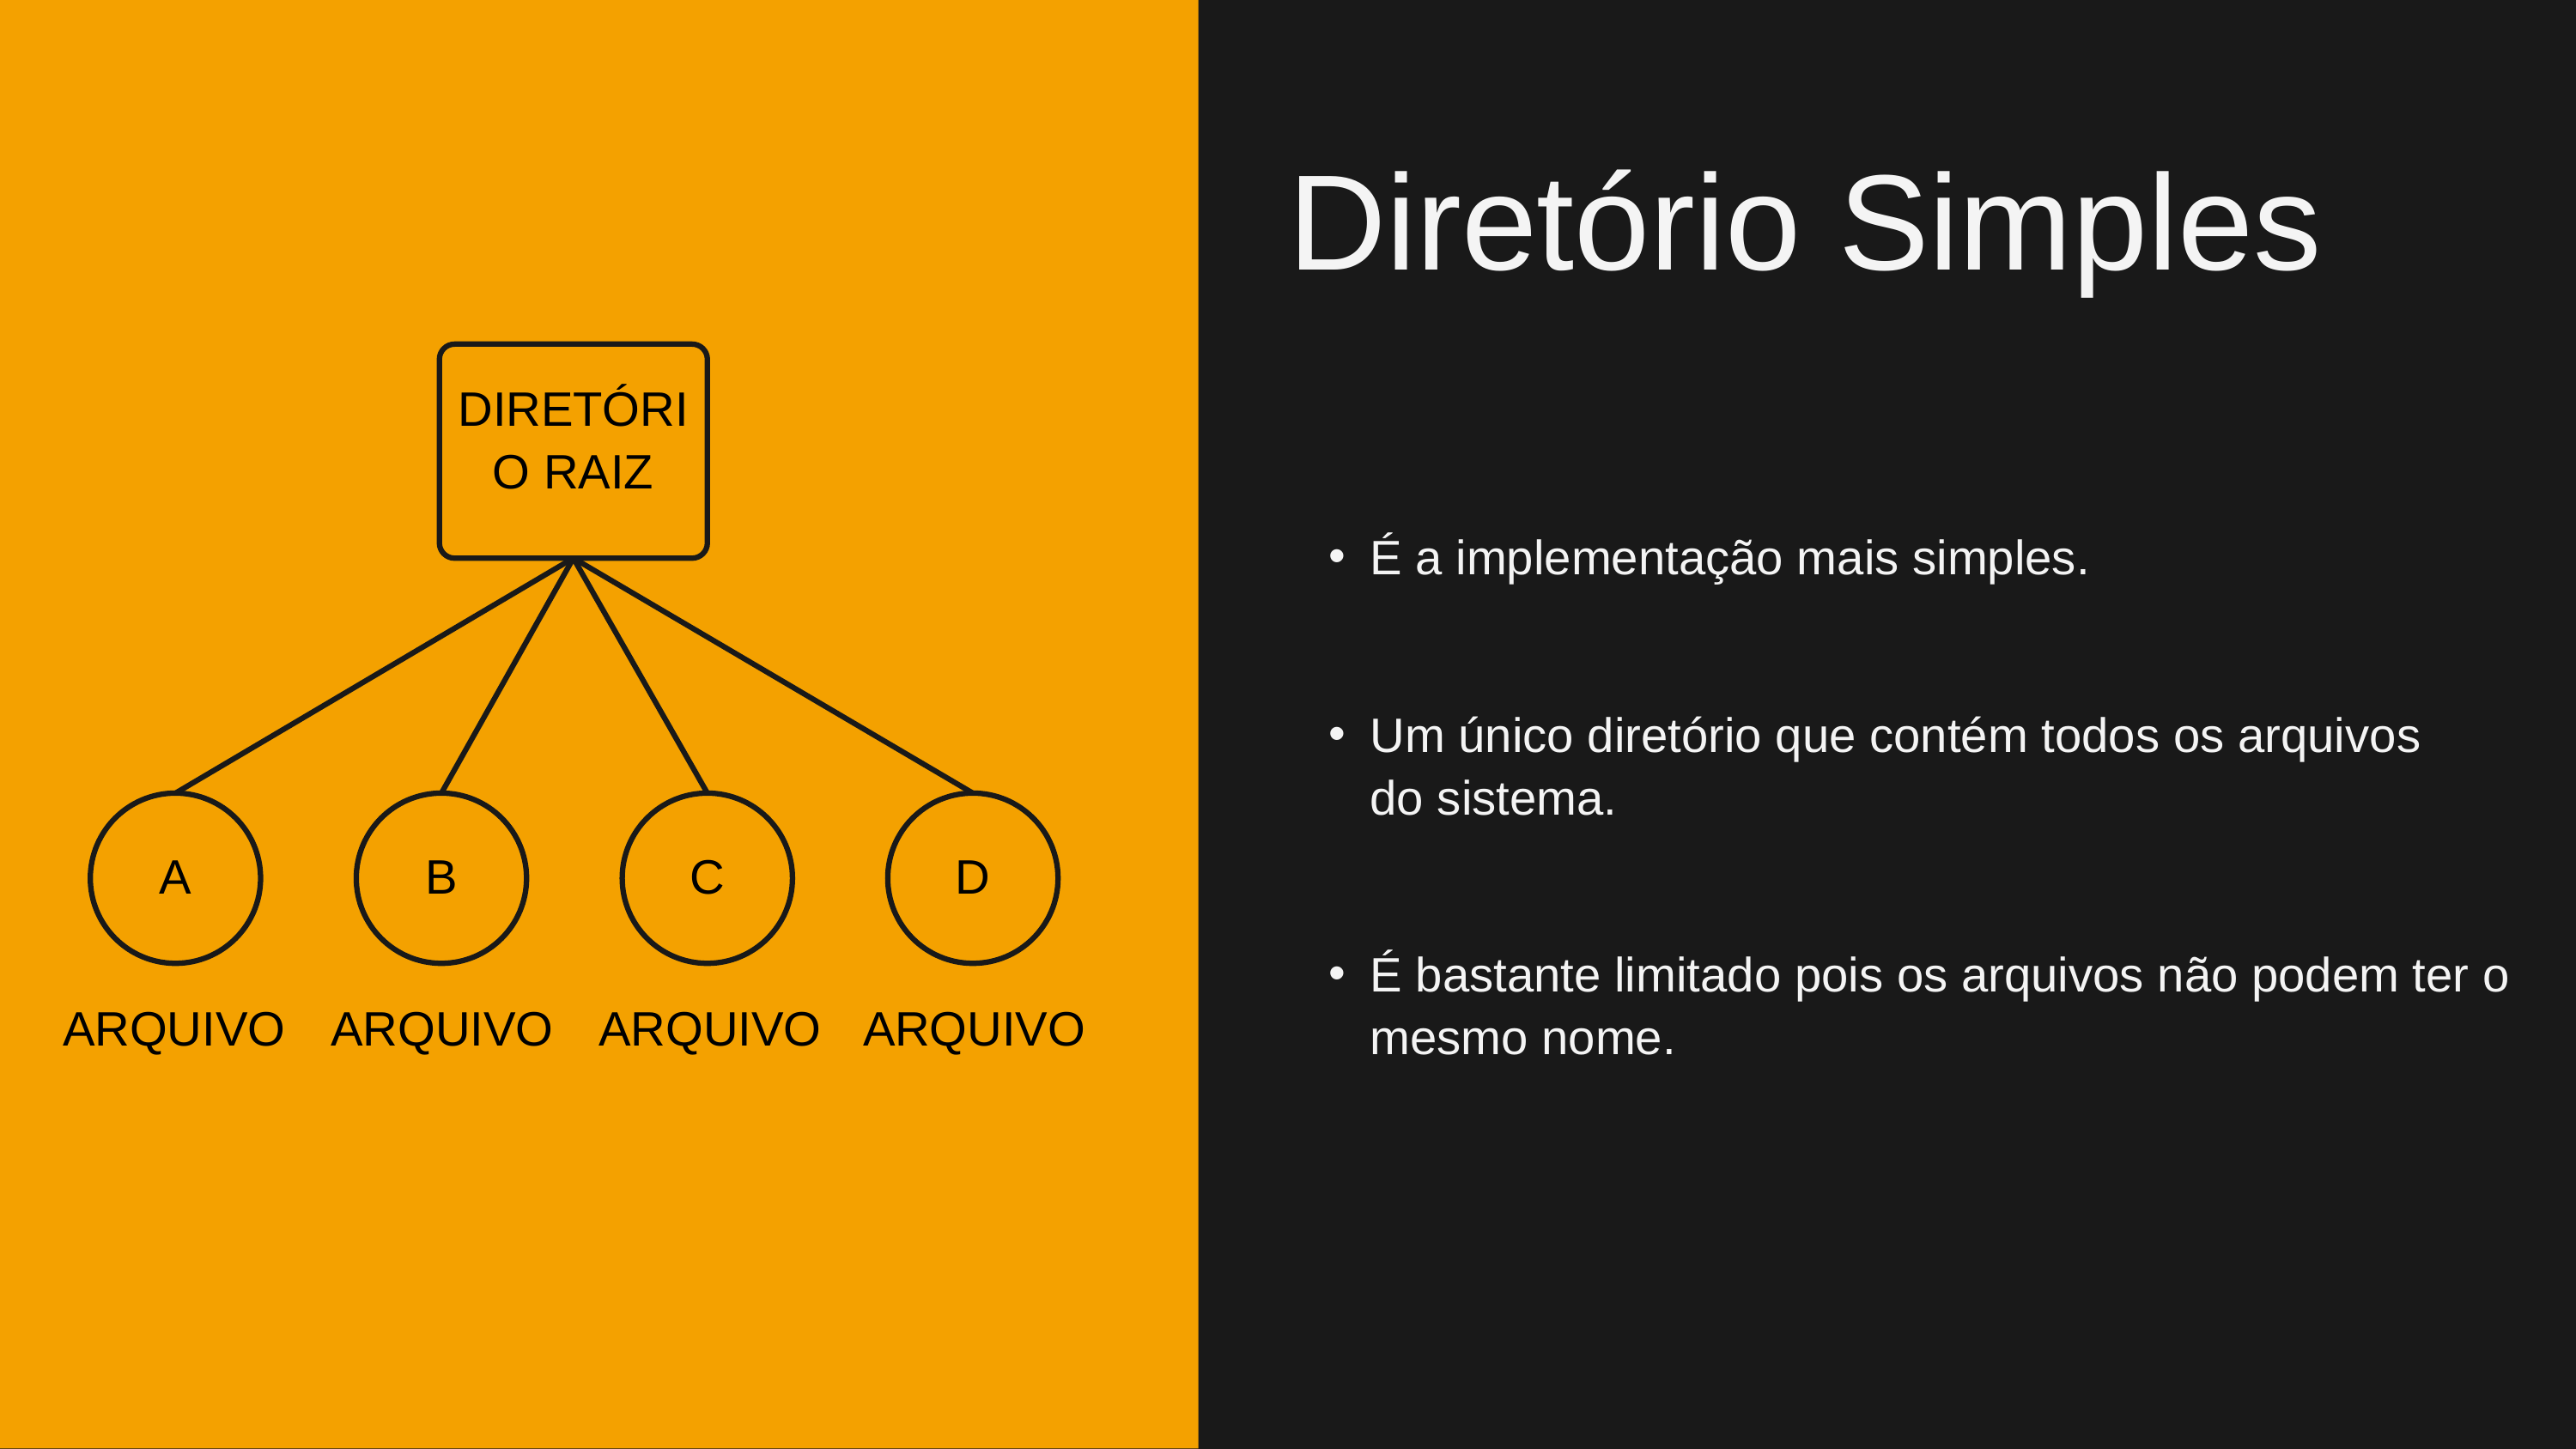

Diretório Simples

DIRETÓRIO RAIZ
É a implementação mais simples.

Um único diretório que contém todos os arquivos do sistema.

A

B

C

D
É bastante limitado pois os arquivos não podem ter o mesmo nome.
ARQUIVO
ARQUIVO
ARQUIVO
ARQUIVO